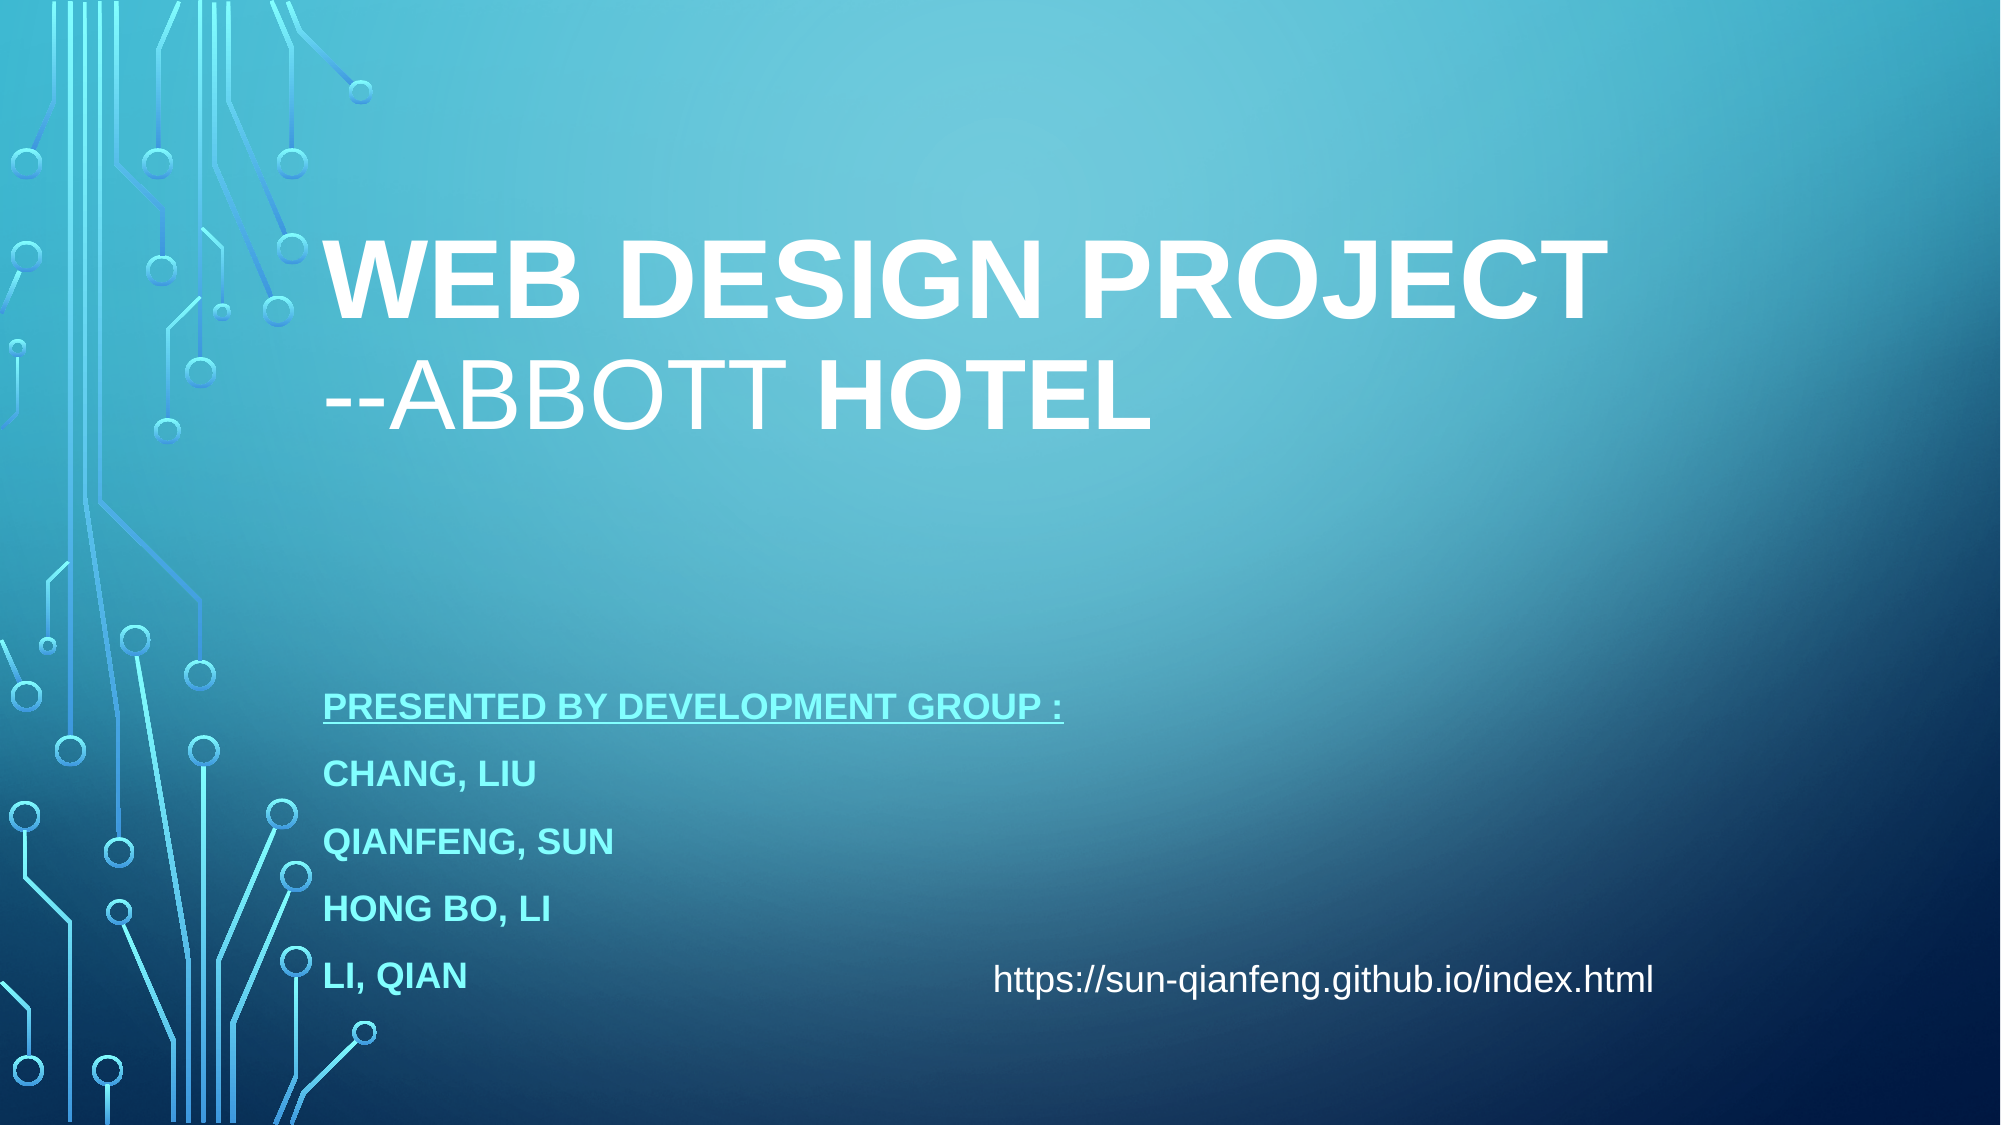

# Web Design Project --Abbott Hotel
Presented by Development Group :
Chang, liu
Qianfeng, sun
Hong Bo, Li
Li, Qian

https://sun-qianfeng.github.io/index.html